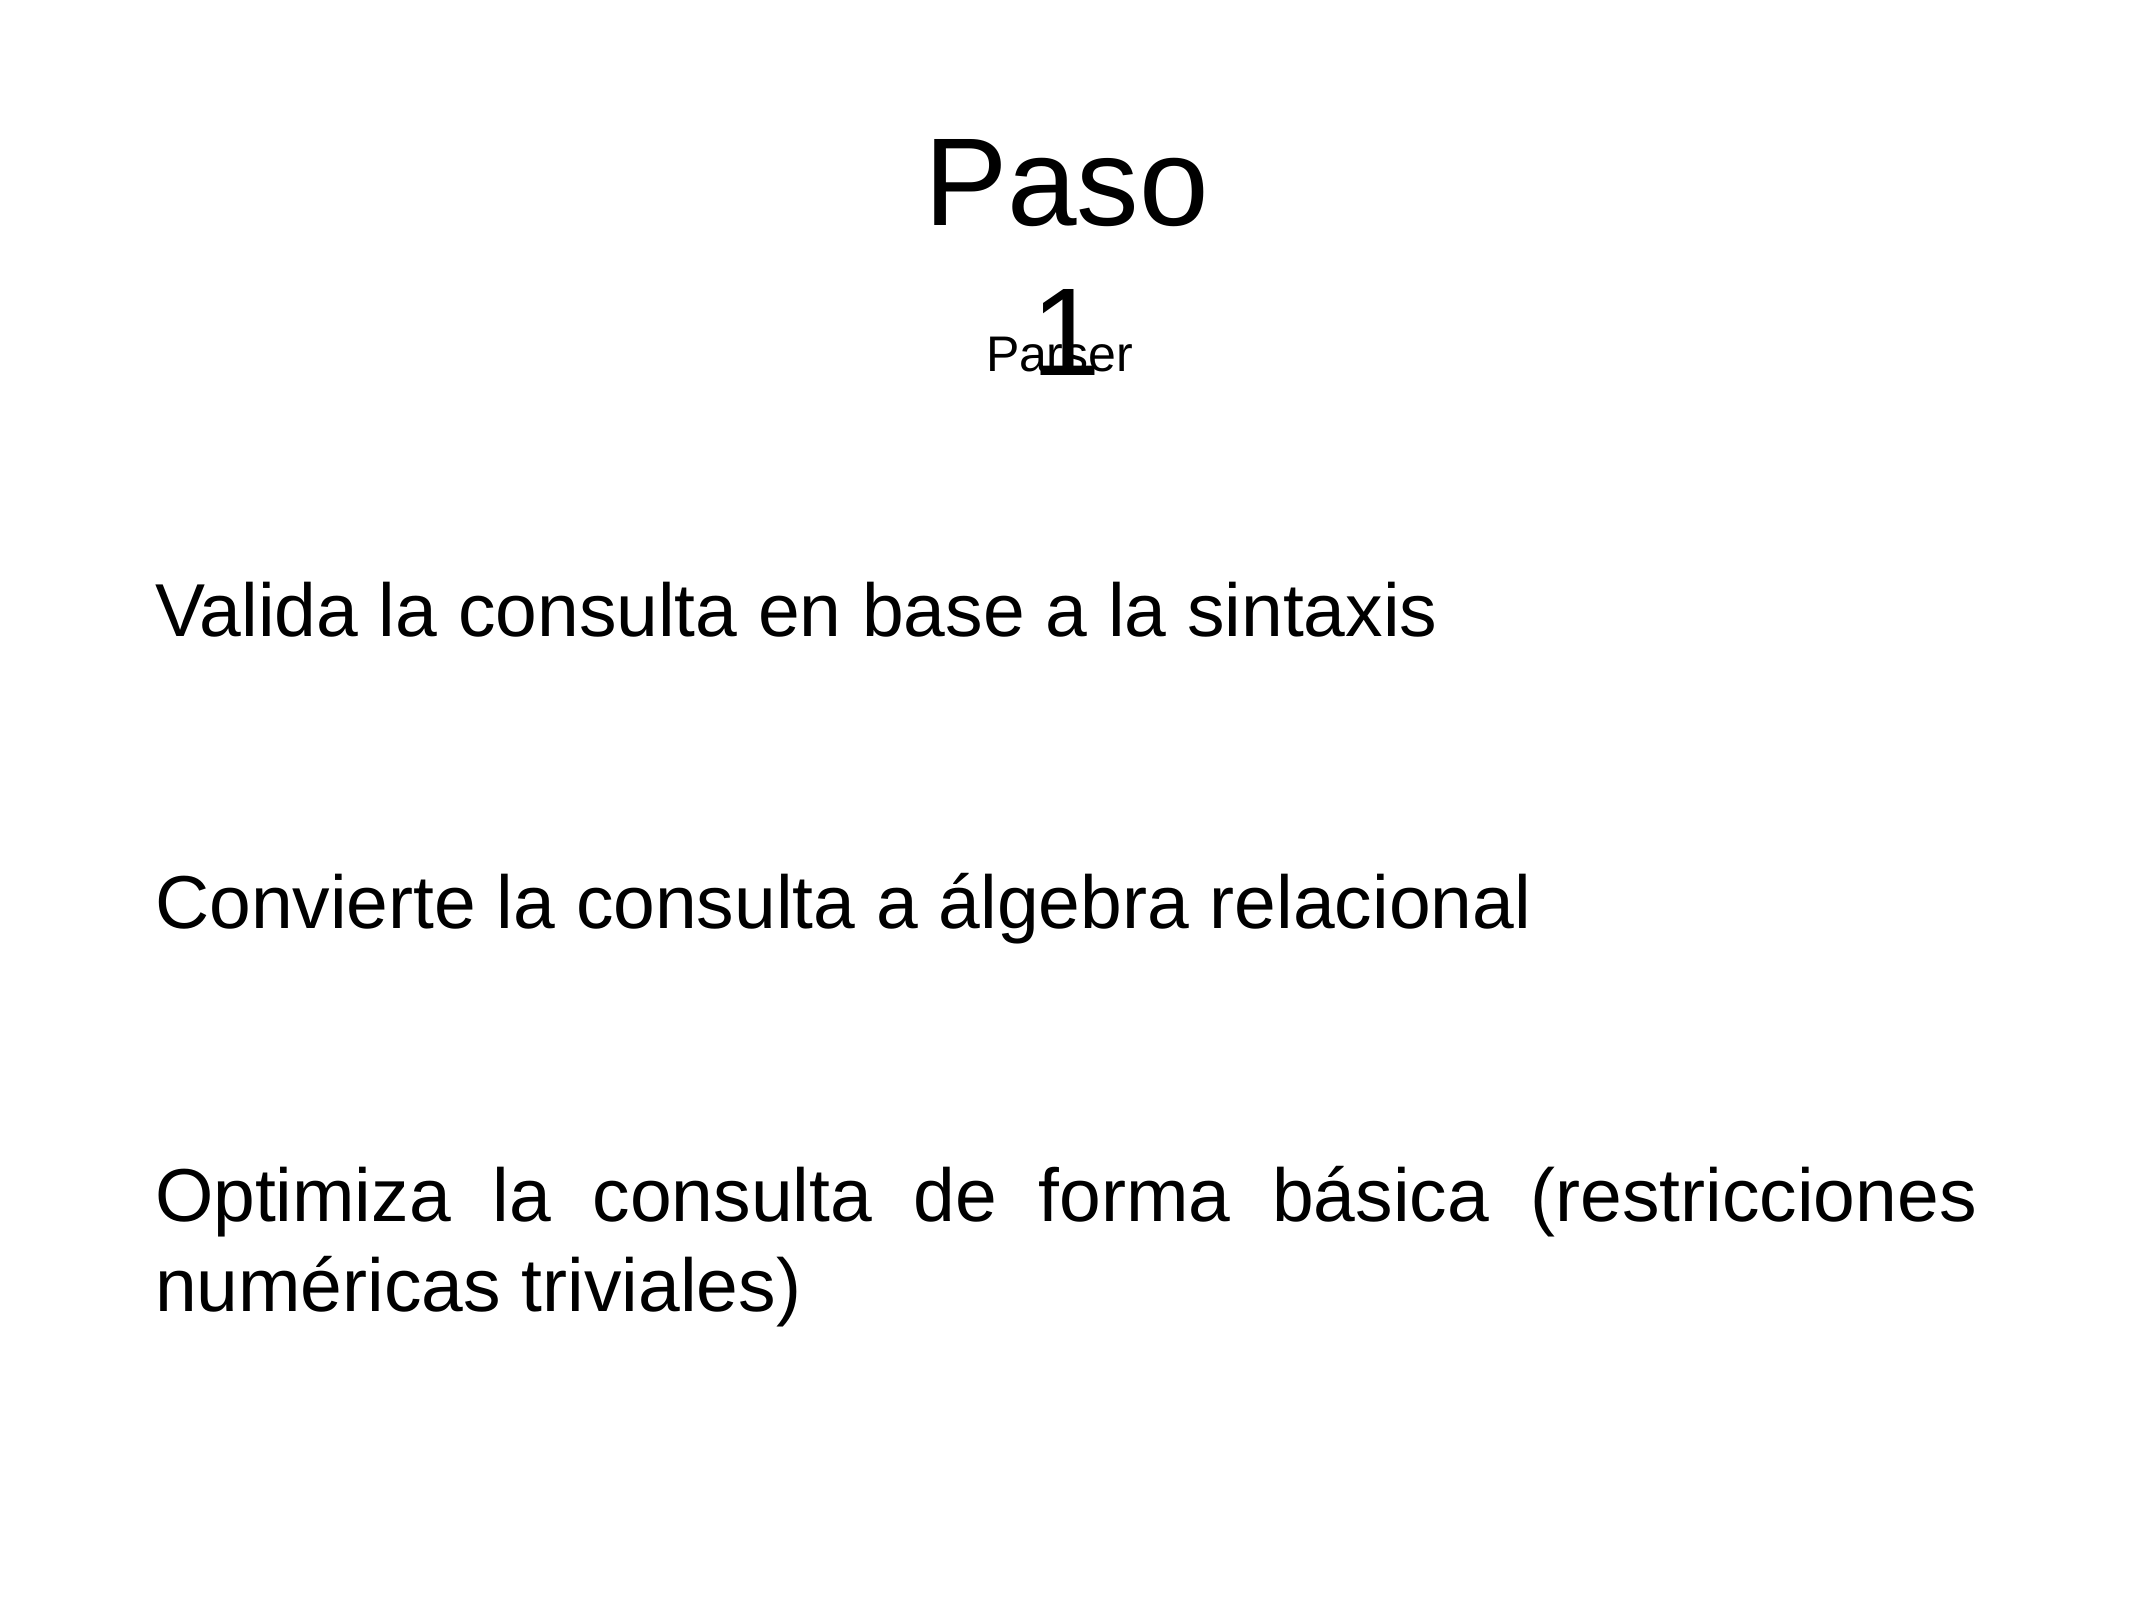

Paso 1
Parser
Valida la consulta en base a la sintaxis
Convierte la consulta a álgebra relacional
Optimiza la consulta de forma básica (restricciones numéricas triviales)